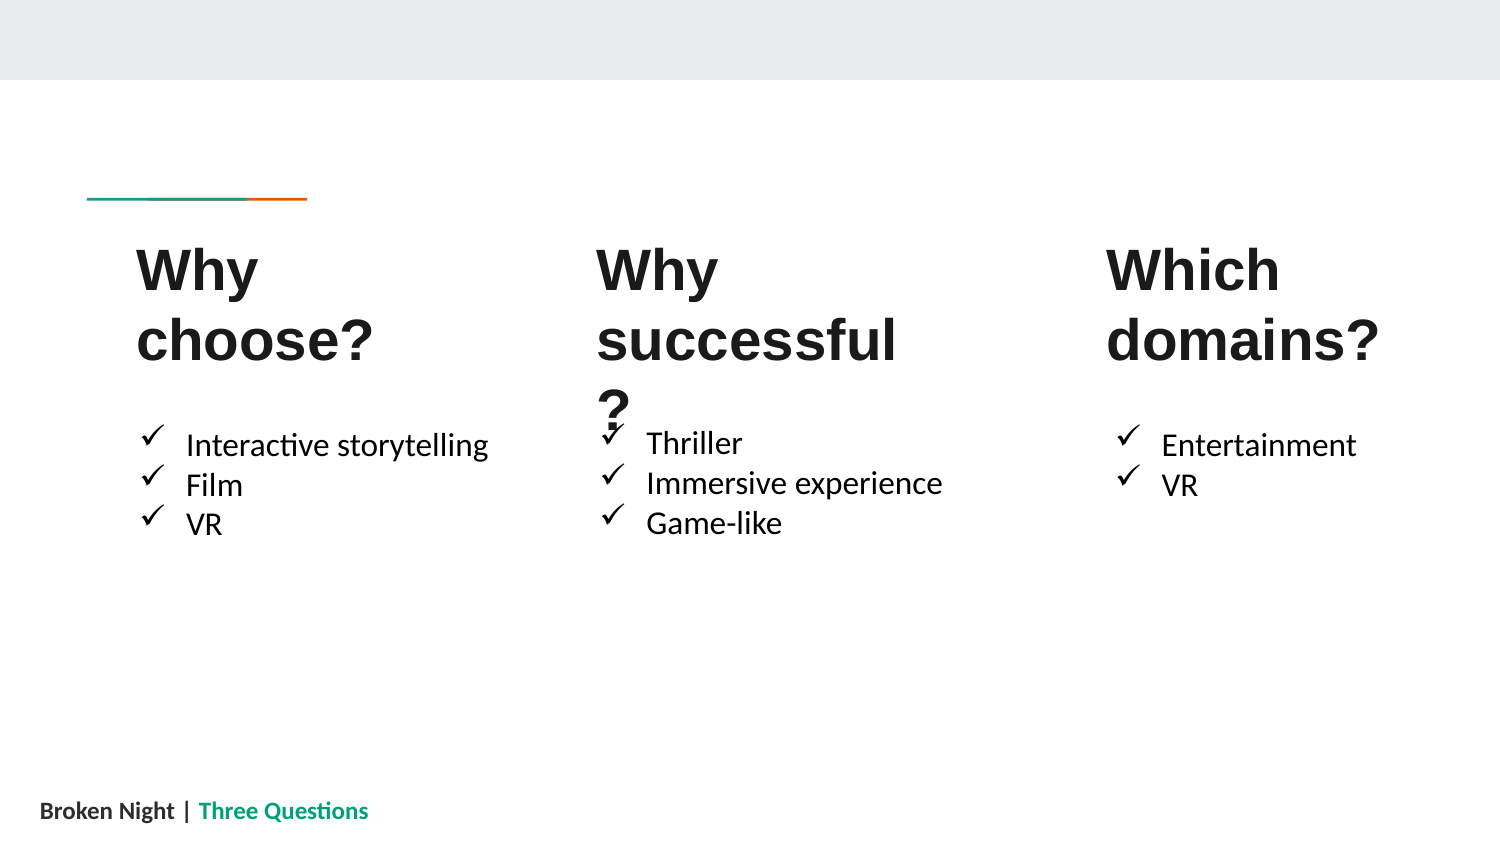

Which domains?
Why choose?
Why successful?
Thriller
Immersive experience
Game-like
Interactive storytelling
Film
VR
Entertainment
VR
Broken Night | Three Questions